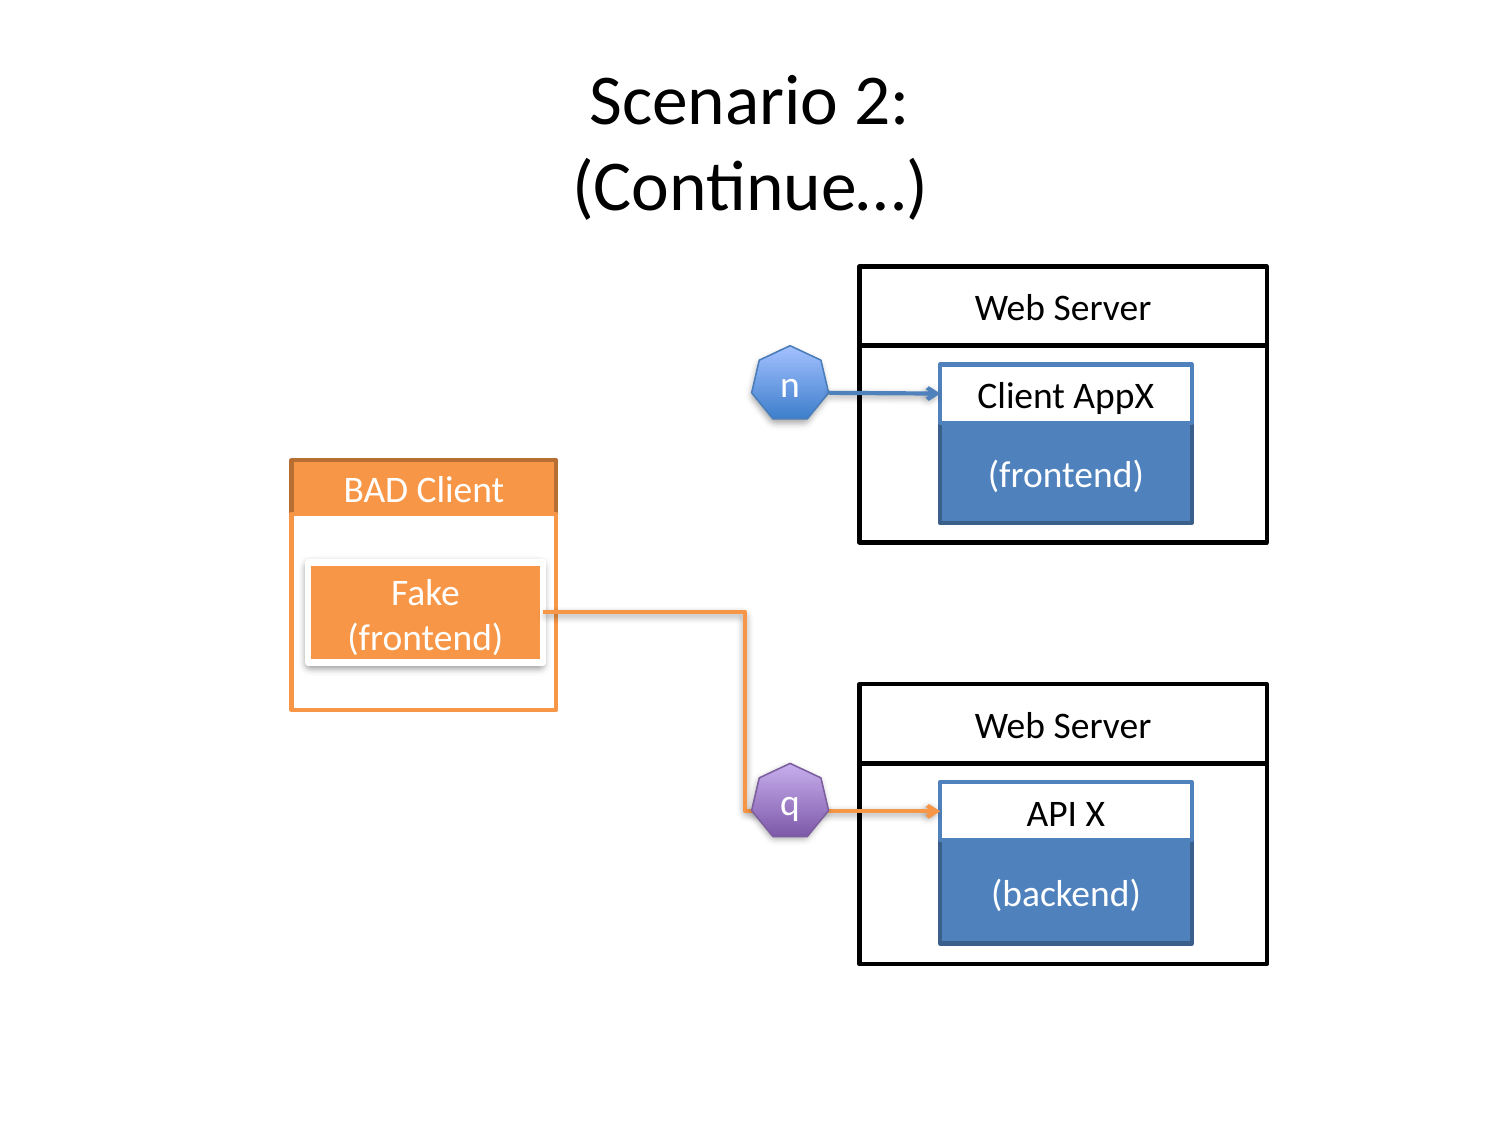

# Scenario 2: (Continue…)
Web Server

n
Client AppX
(frontend)
BAD Client

Fake
(frontend)
Web Server
q

API X
(backend)